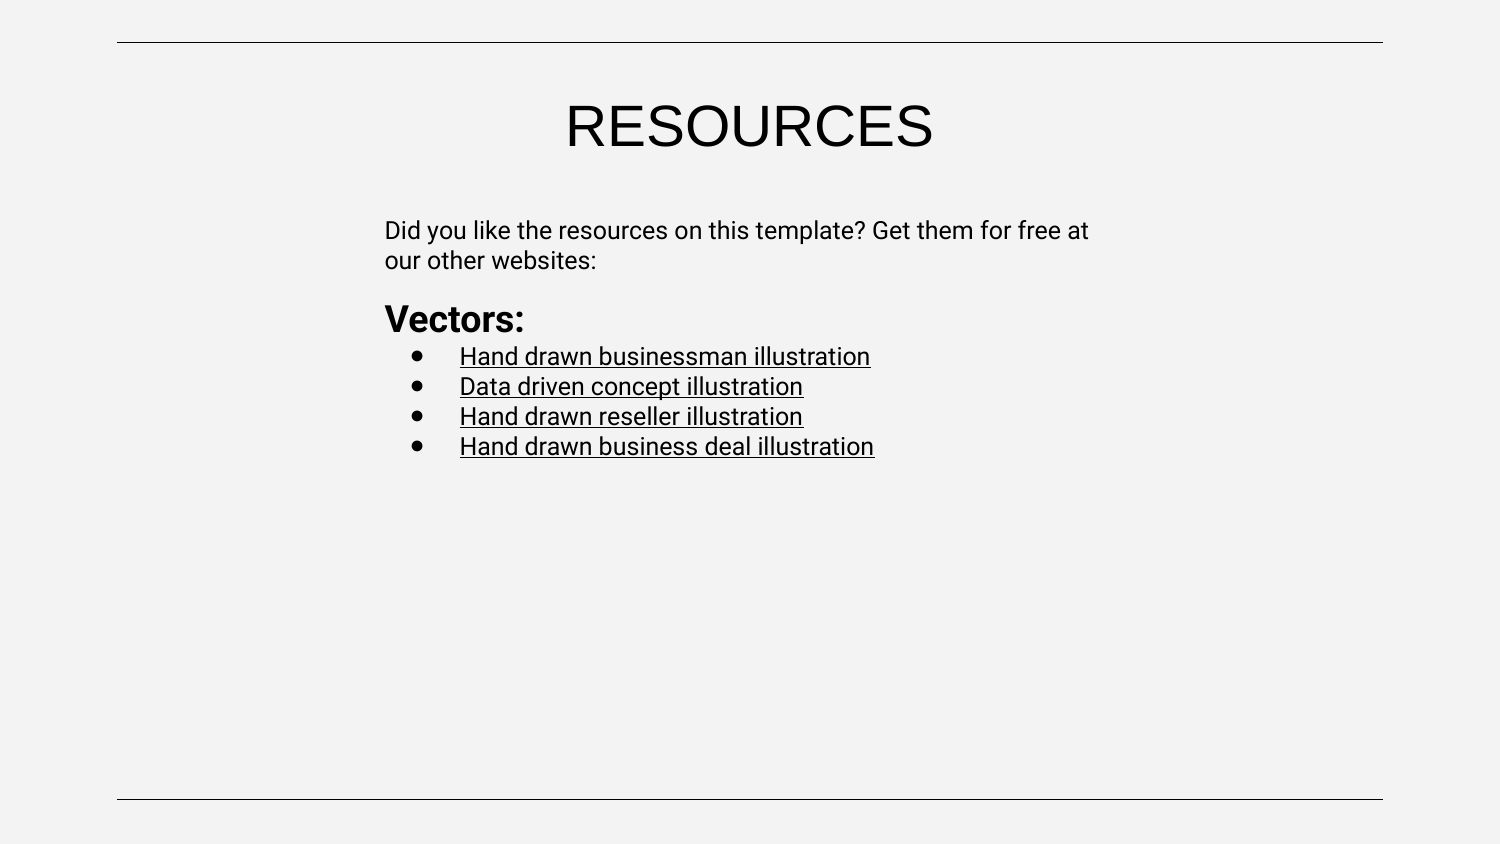

# RESOURCES
Did you like the resources on this template? Get them for free at our other websites:
Vectors:
Hand drawn businessman illustration
Data driven concept illustration
Hand drawn reseller illustration
Hand drawn business deal illustration